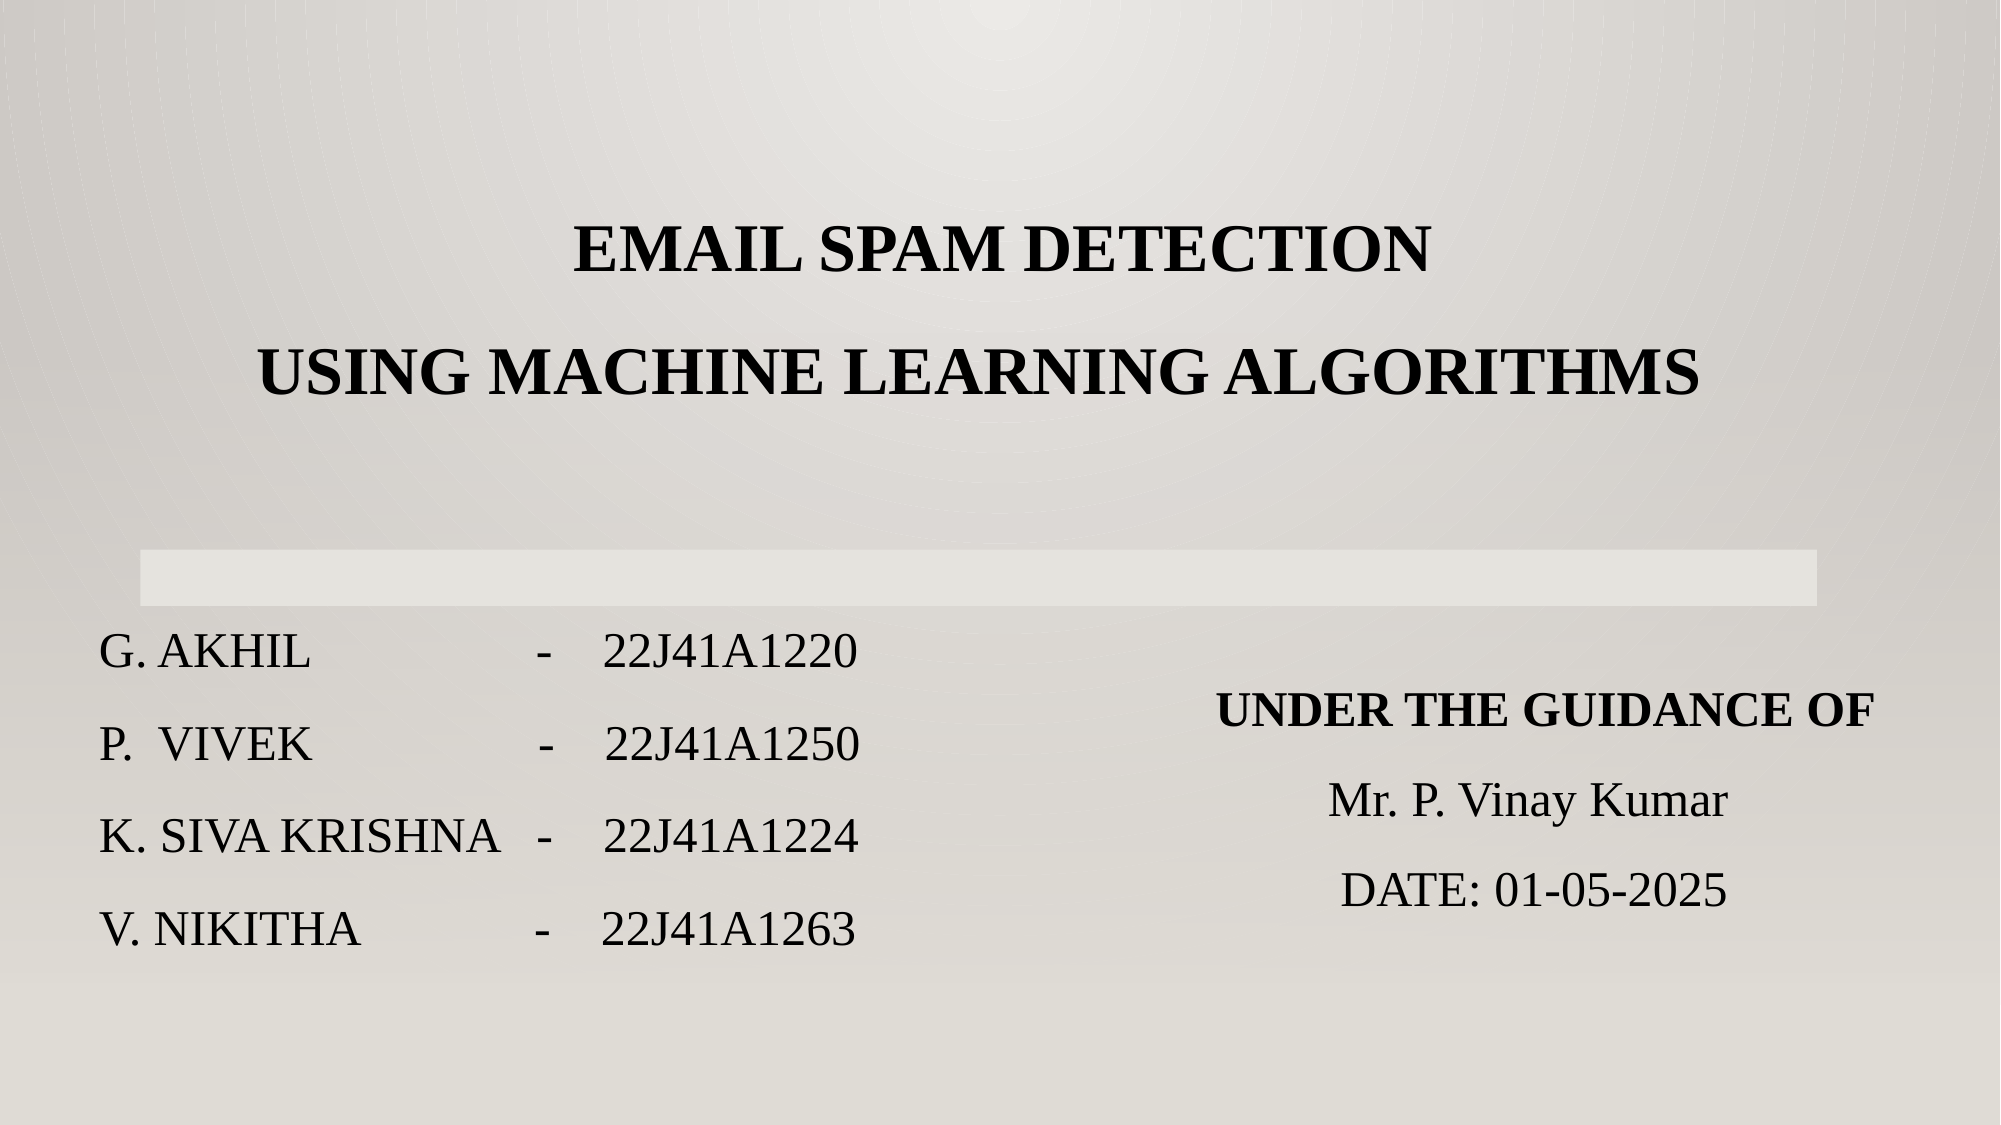

# Email Spam Detection Using Machine Learning Algorithms

G. AKHIL                  -    22J41A1220
P.  VIVEK                  -    22J41A1250
K. SIVA KRISHNA   -    22J41A1224
V. NIKITHA              -    22J41A1263
UNDER THE GUIDANCE OF
      Mr. P. Vinay Kumar
       DATE: 01-05-2025